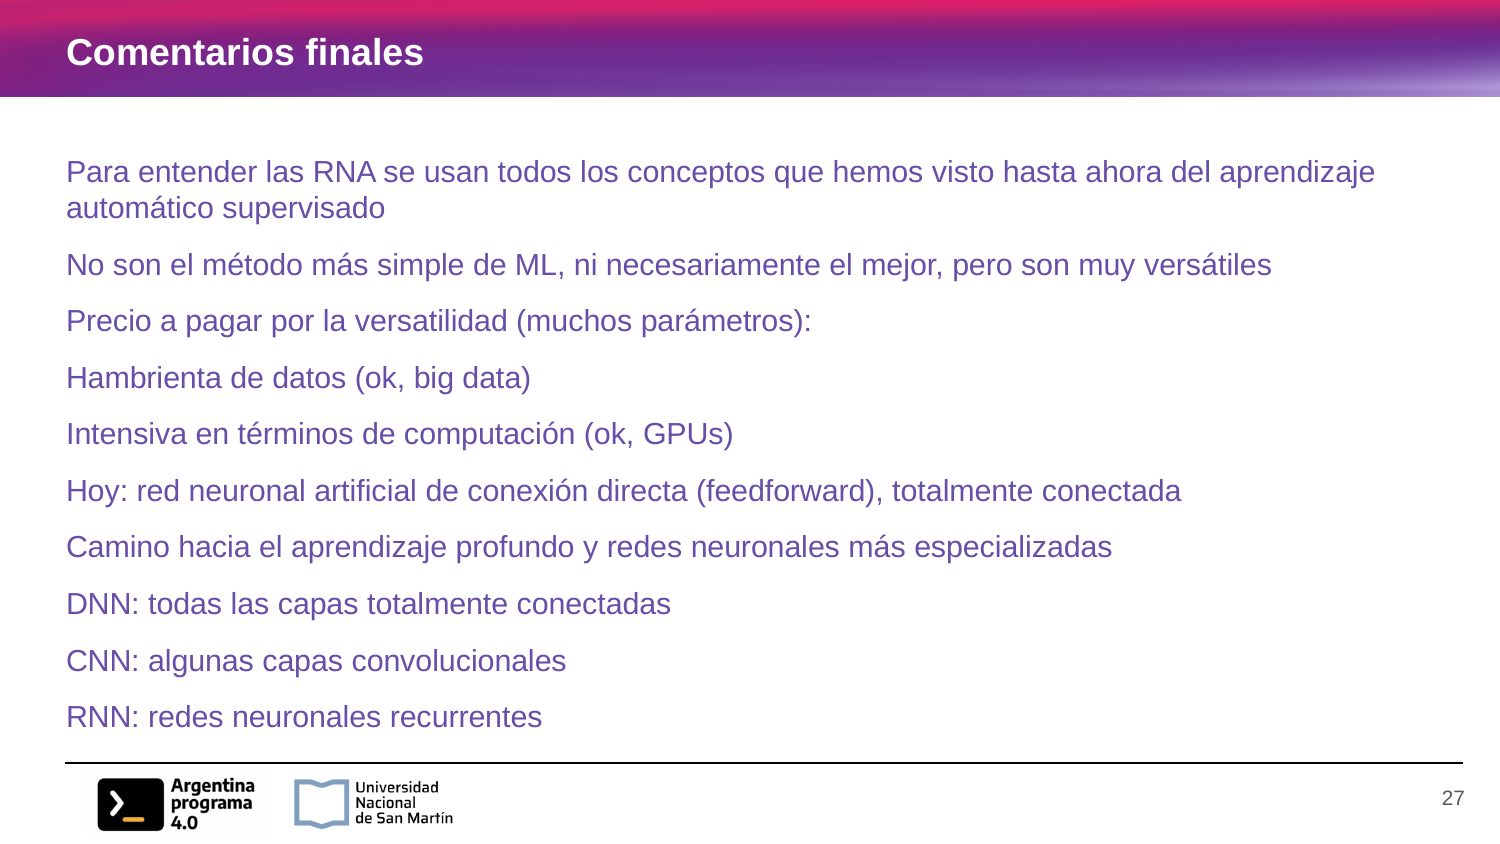

# Comentarios finales
Para entender las RNA se usan todos los conceptos que hemos visto hasta ahora del aprendizaje automático supervisado
No son el método más simple de ML, ni necesariamente el mejor, pero son muy versátiles
Precio a pagar por la versatilidad (muchos parámetros):
Hambrienta de datos (ok, big data)
Intensiva en términos de computación (ok, GPUs)
Hoy: red neuronal artificial de conexión directa (feedforward), totalmente conectada
Camino hacia el aprendizaje profundo y redes neuronales más especializadas
DNN: todas las capas totalmente conectadas
CNN: algunas capas convolucionales
RNN: redes neuronales recurrentes
27